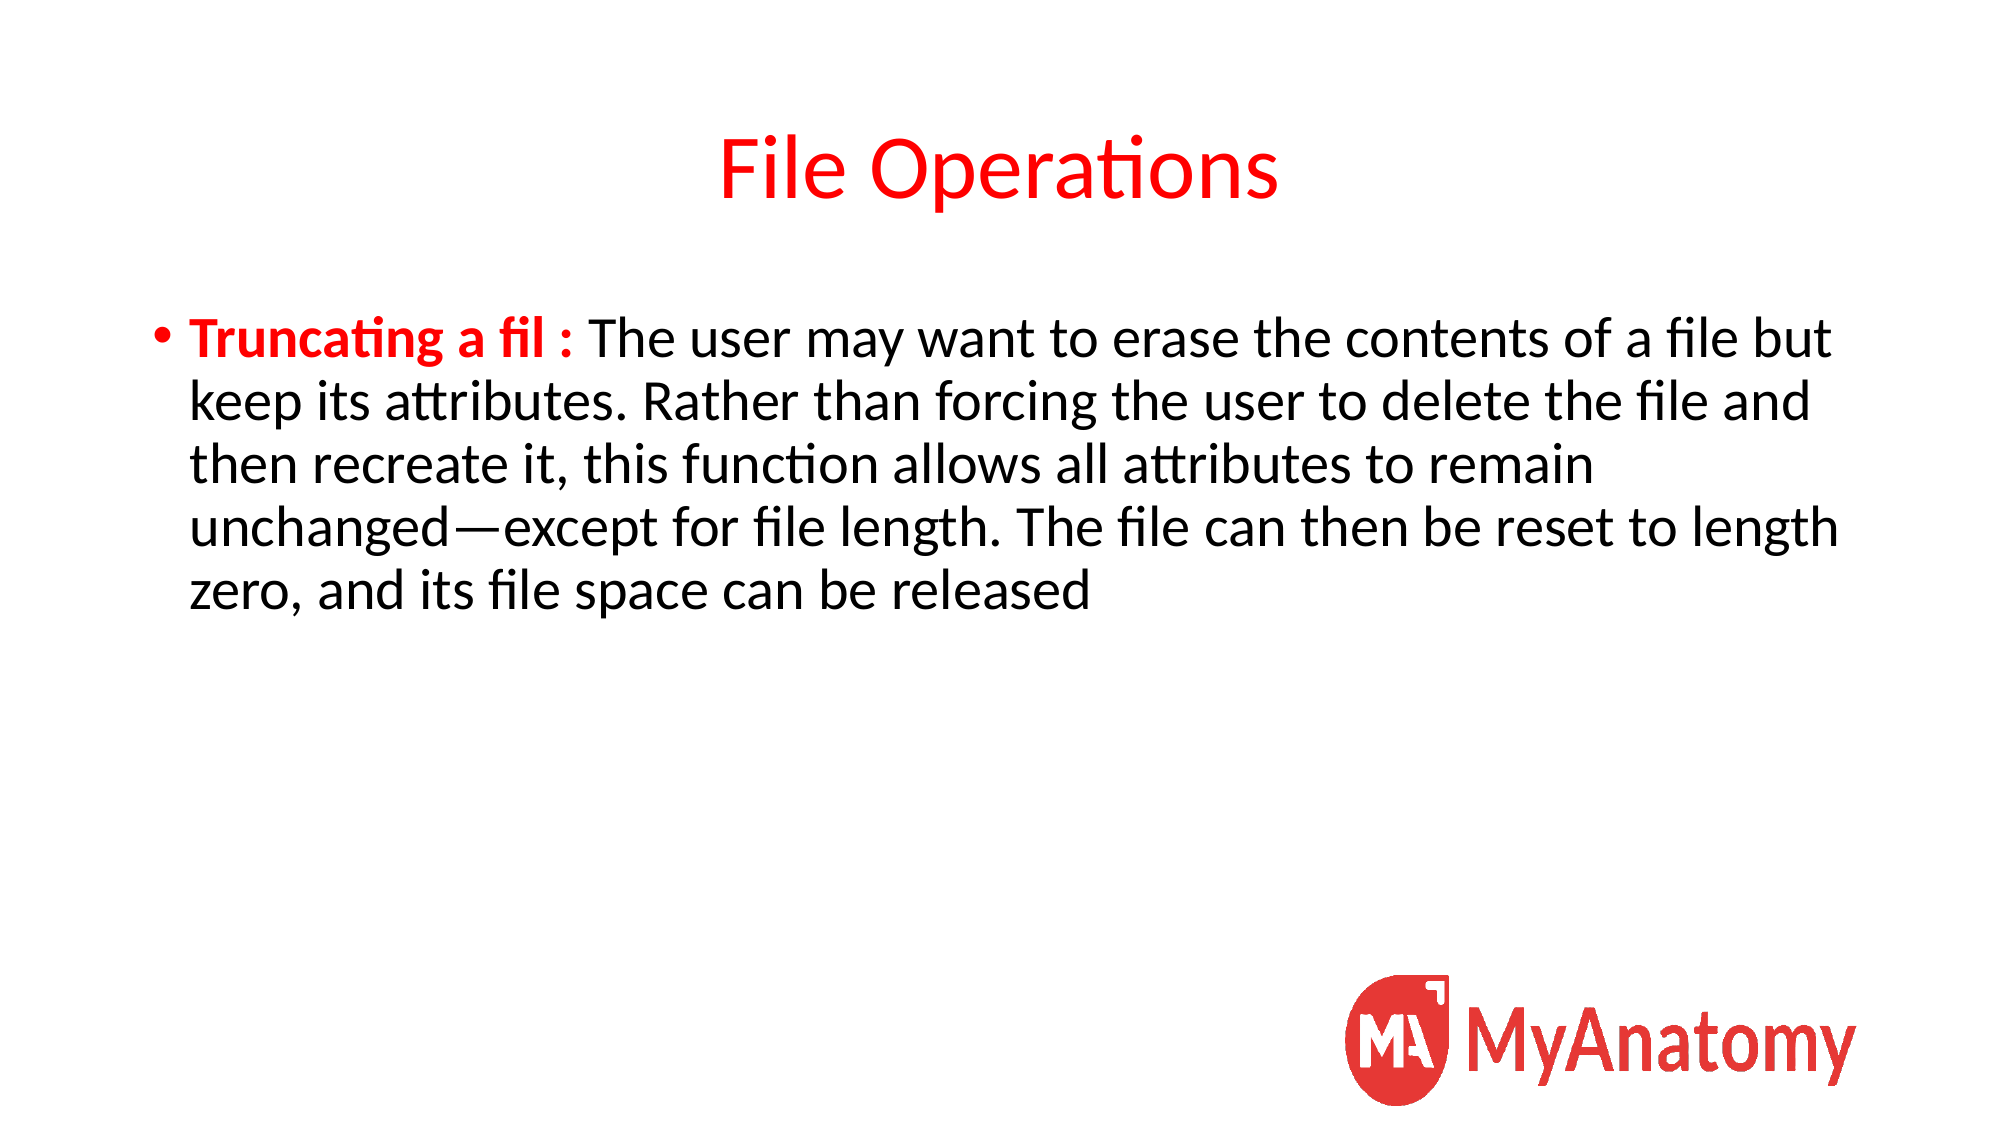

# File Operations
Truncating a fil : The user may want to erase the contents of a file but keep its attributes. Rather than forcing the user to delete the file and then recreate it, this function allows all attributes to remain unchanged—except for file length. The file can then be reset to length zero, and its file space can be released